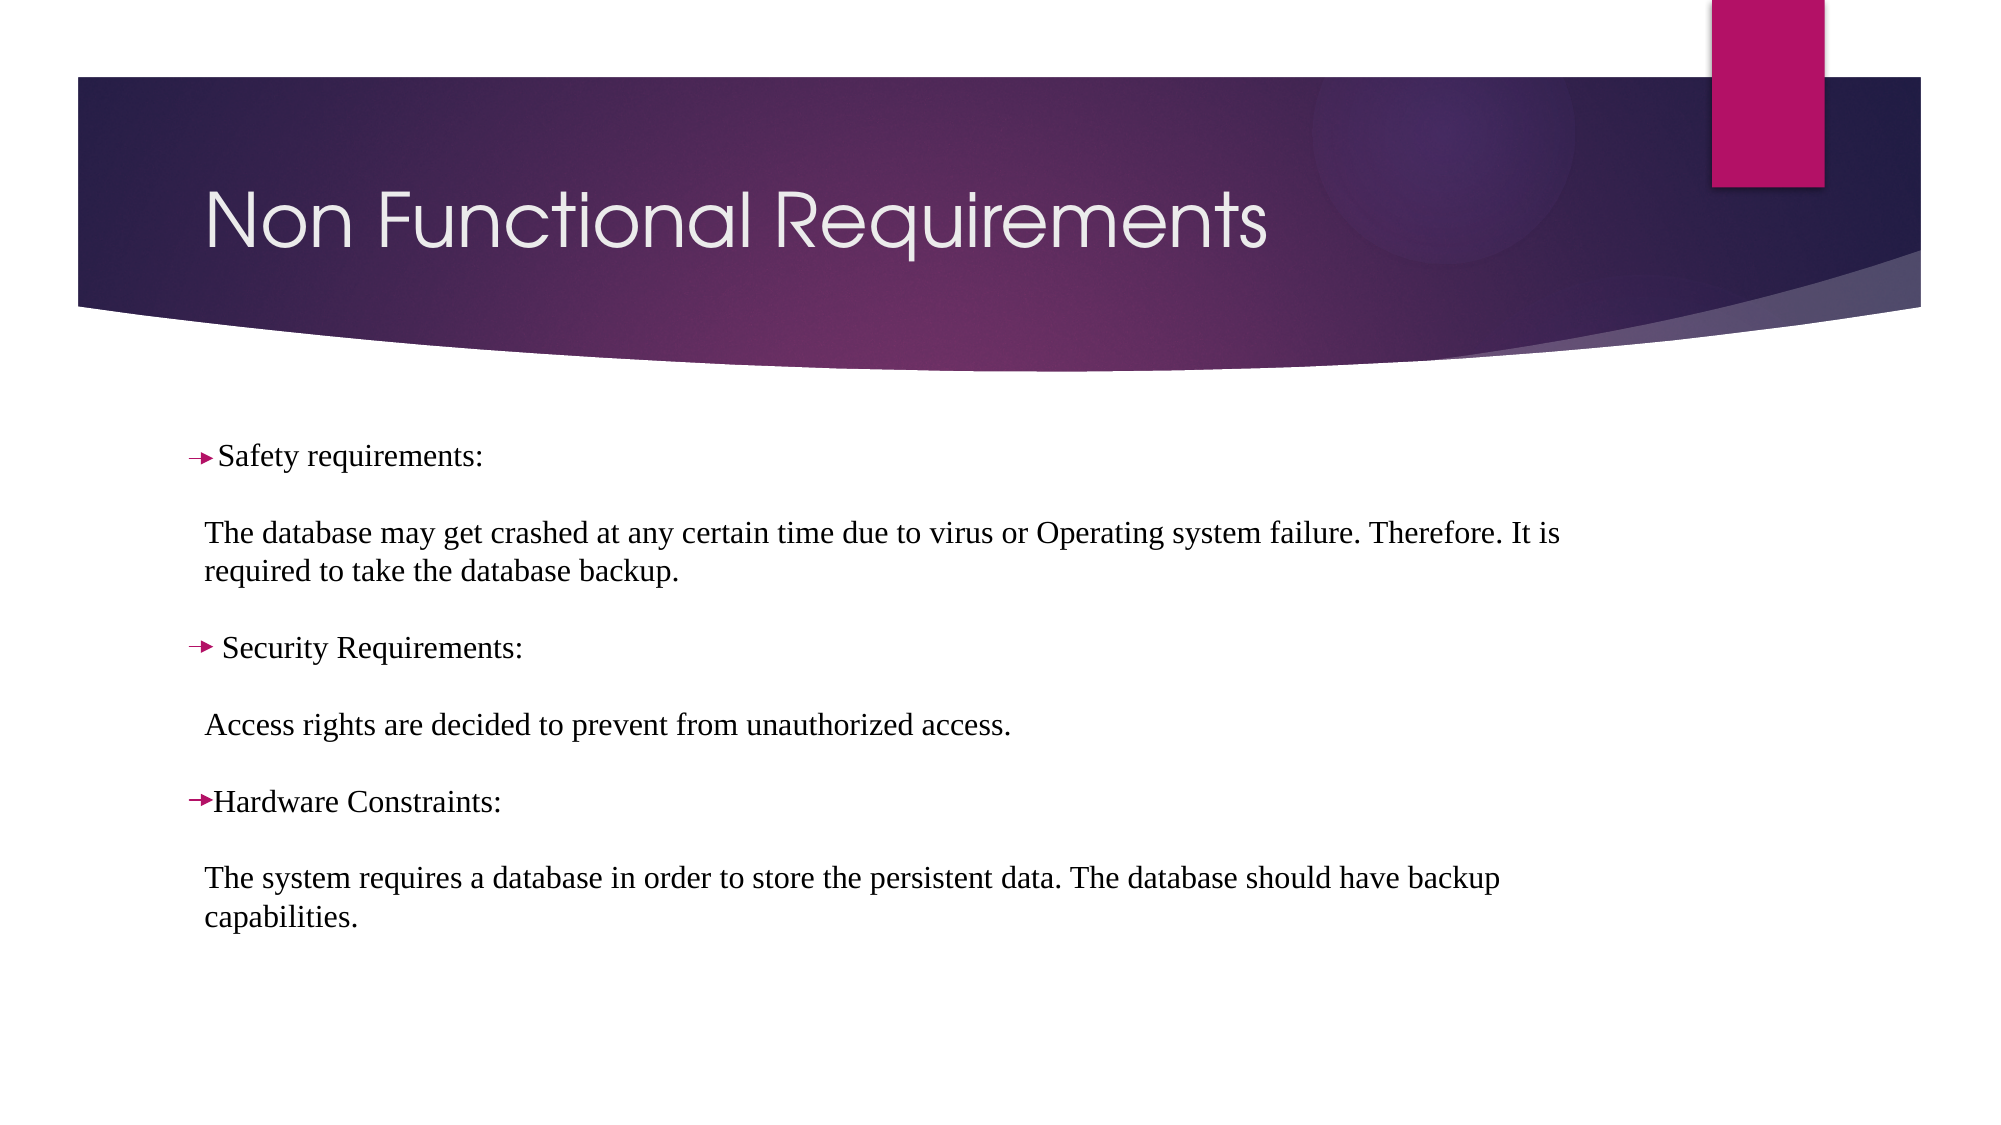

# Non Functional Requirements
  Safety requirements:
The database may get crashed at any certain time due to virus or Operating system failure. Therefore. It is required to take the database backup.
  Security Requirements:
Access rights are decided to prevent from unauthorized access.
 Hardware Constraints:
The system requires a database in order to store the persistent data. The database should have backup capabilities.